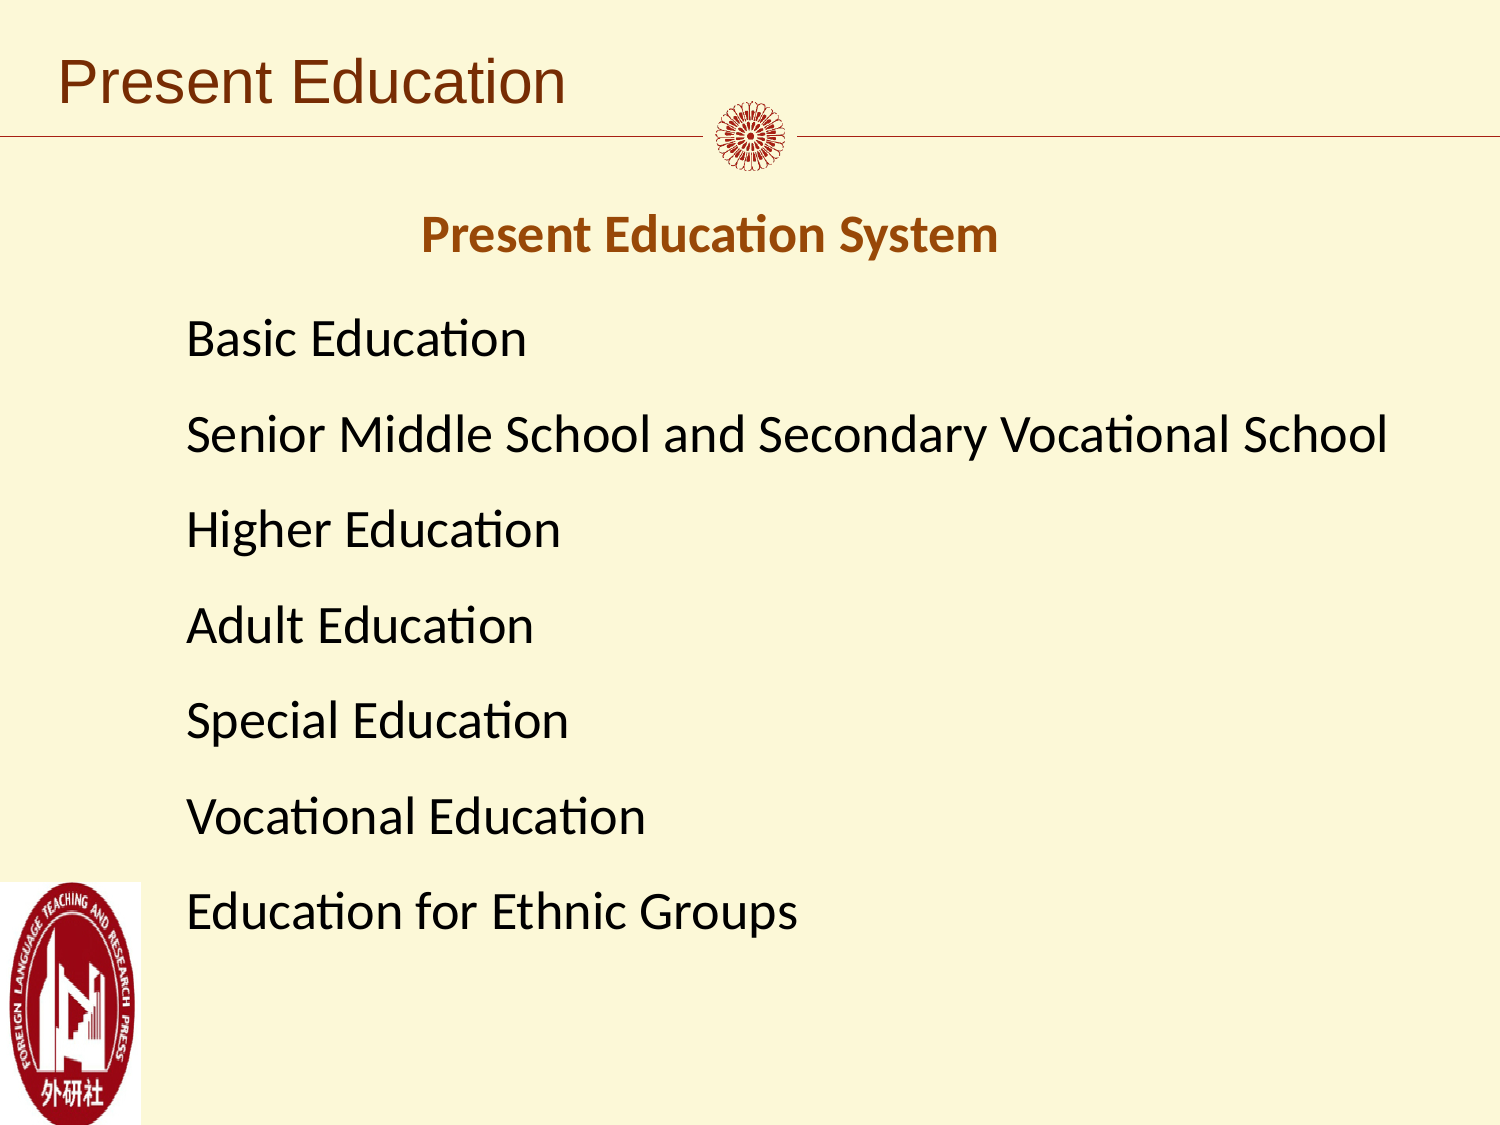

Present Education
Present Education System
Basic Education
Senior Middle School and Secondary Vocational School
Higher Education
Adult Education
Special Education
Vocational Education
Education for Ethnic Groups